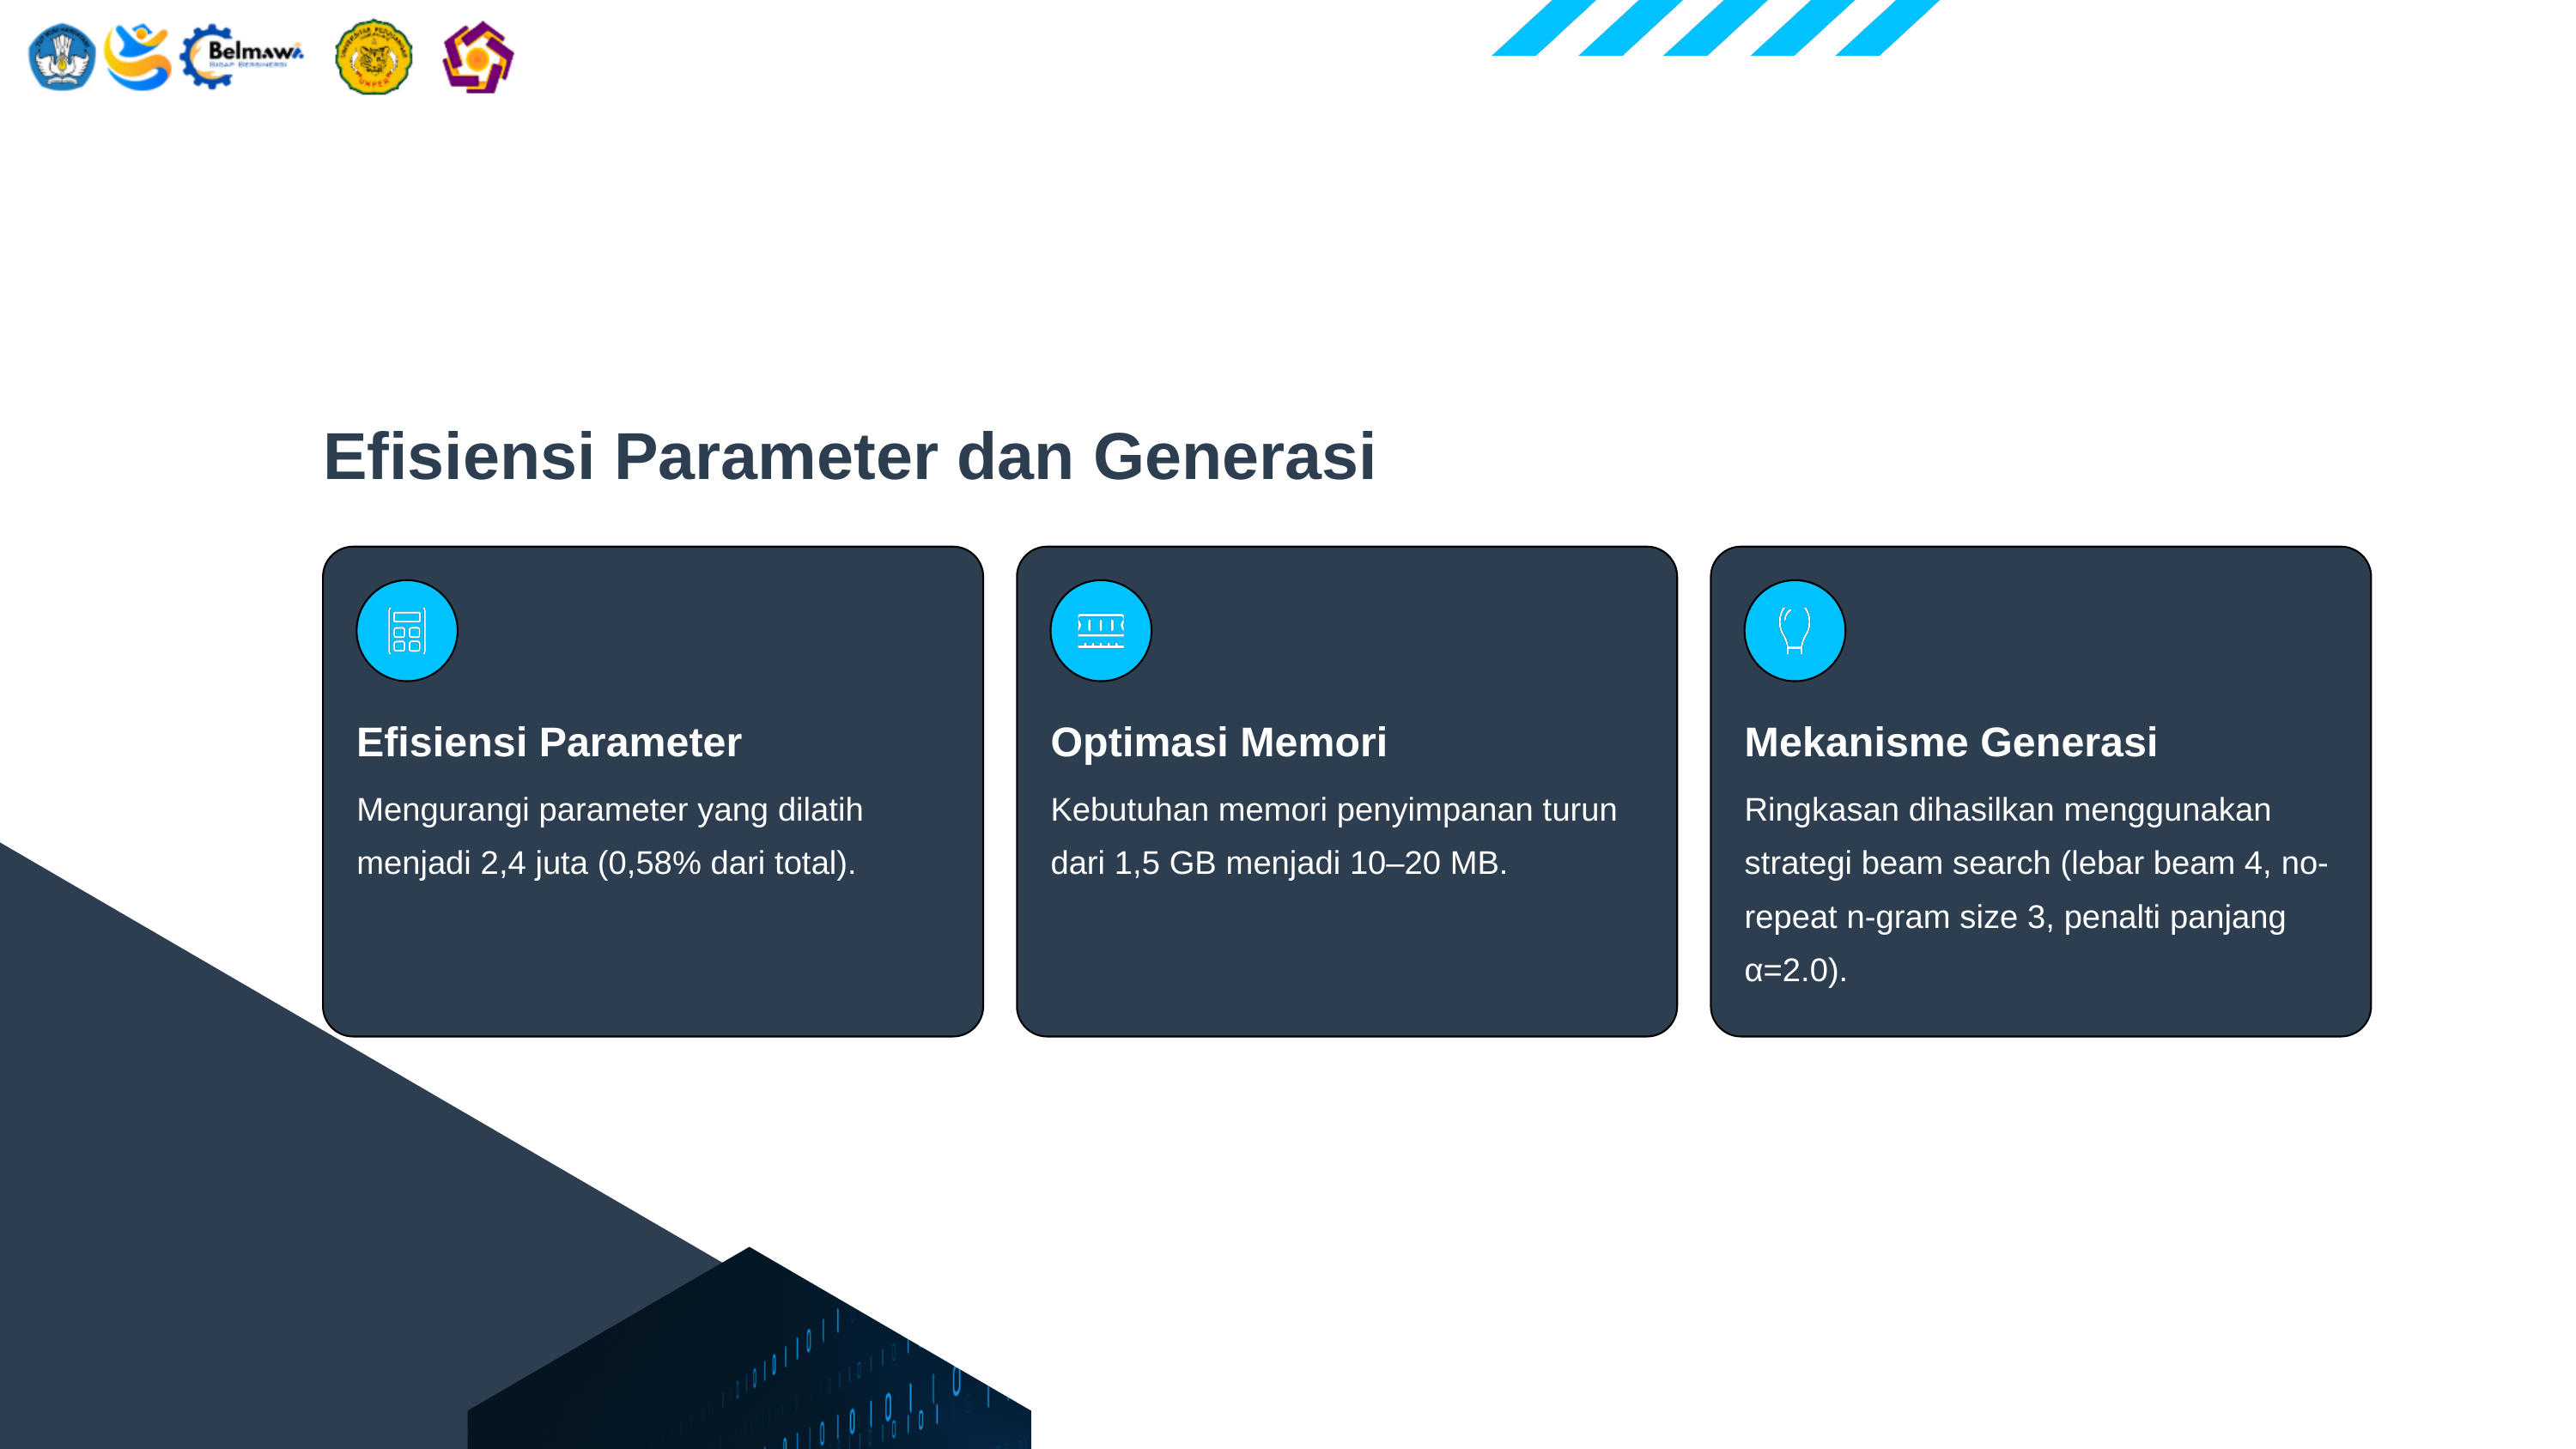

Efisiensi Parameter dan Generasi

Efisiensi Parameter
Optimasi Memori
Mekanisme Generasi

Mengurangi parameter yang dilatih menjadi 2,4 juta (0,58% dari total).
Kebutuhan memori penyimpanan turun dari 1,5 GB menjadi 10–20 MB.
Ringkasan dihasilkan menggunakan strategi beam search (lebar beam 4, no-repeat n-gram size 3, penalti panjang α=2.0).